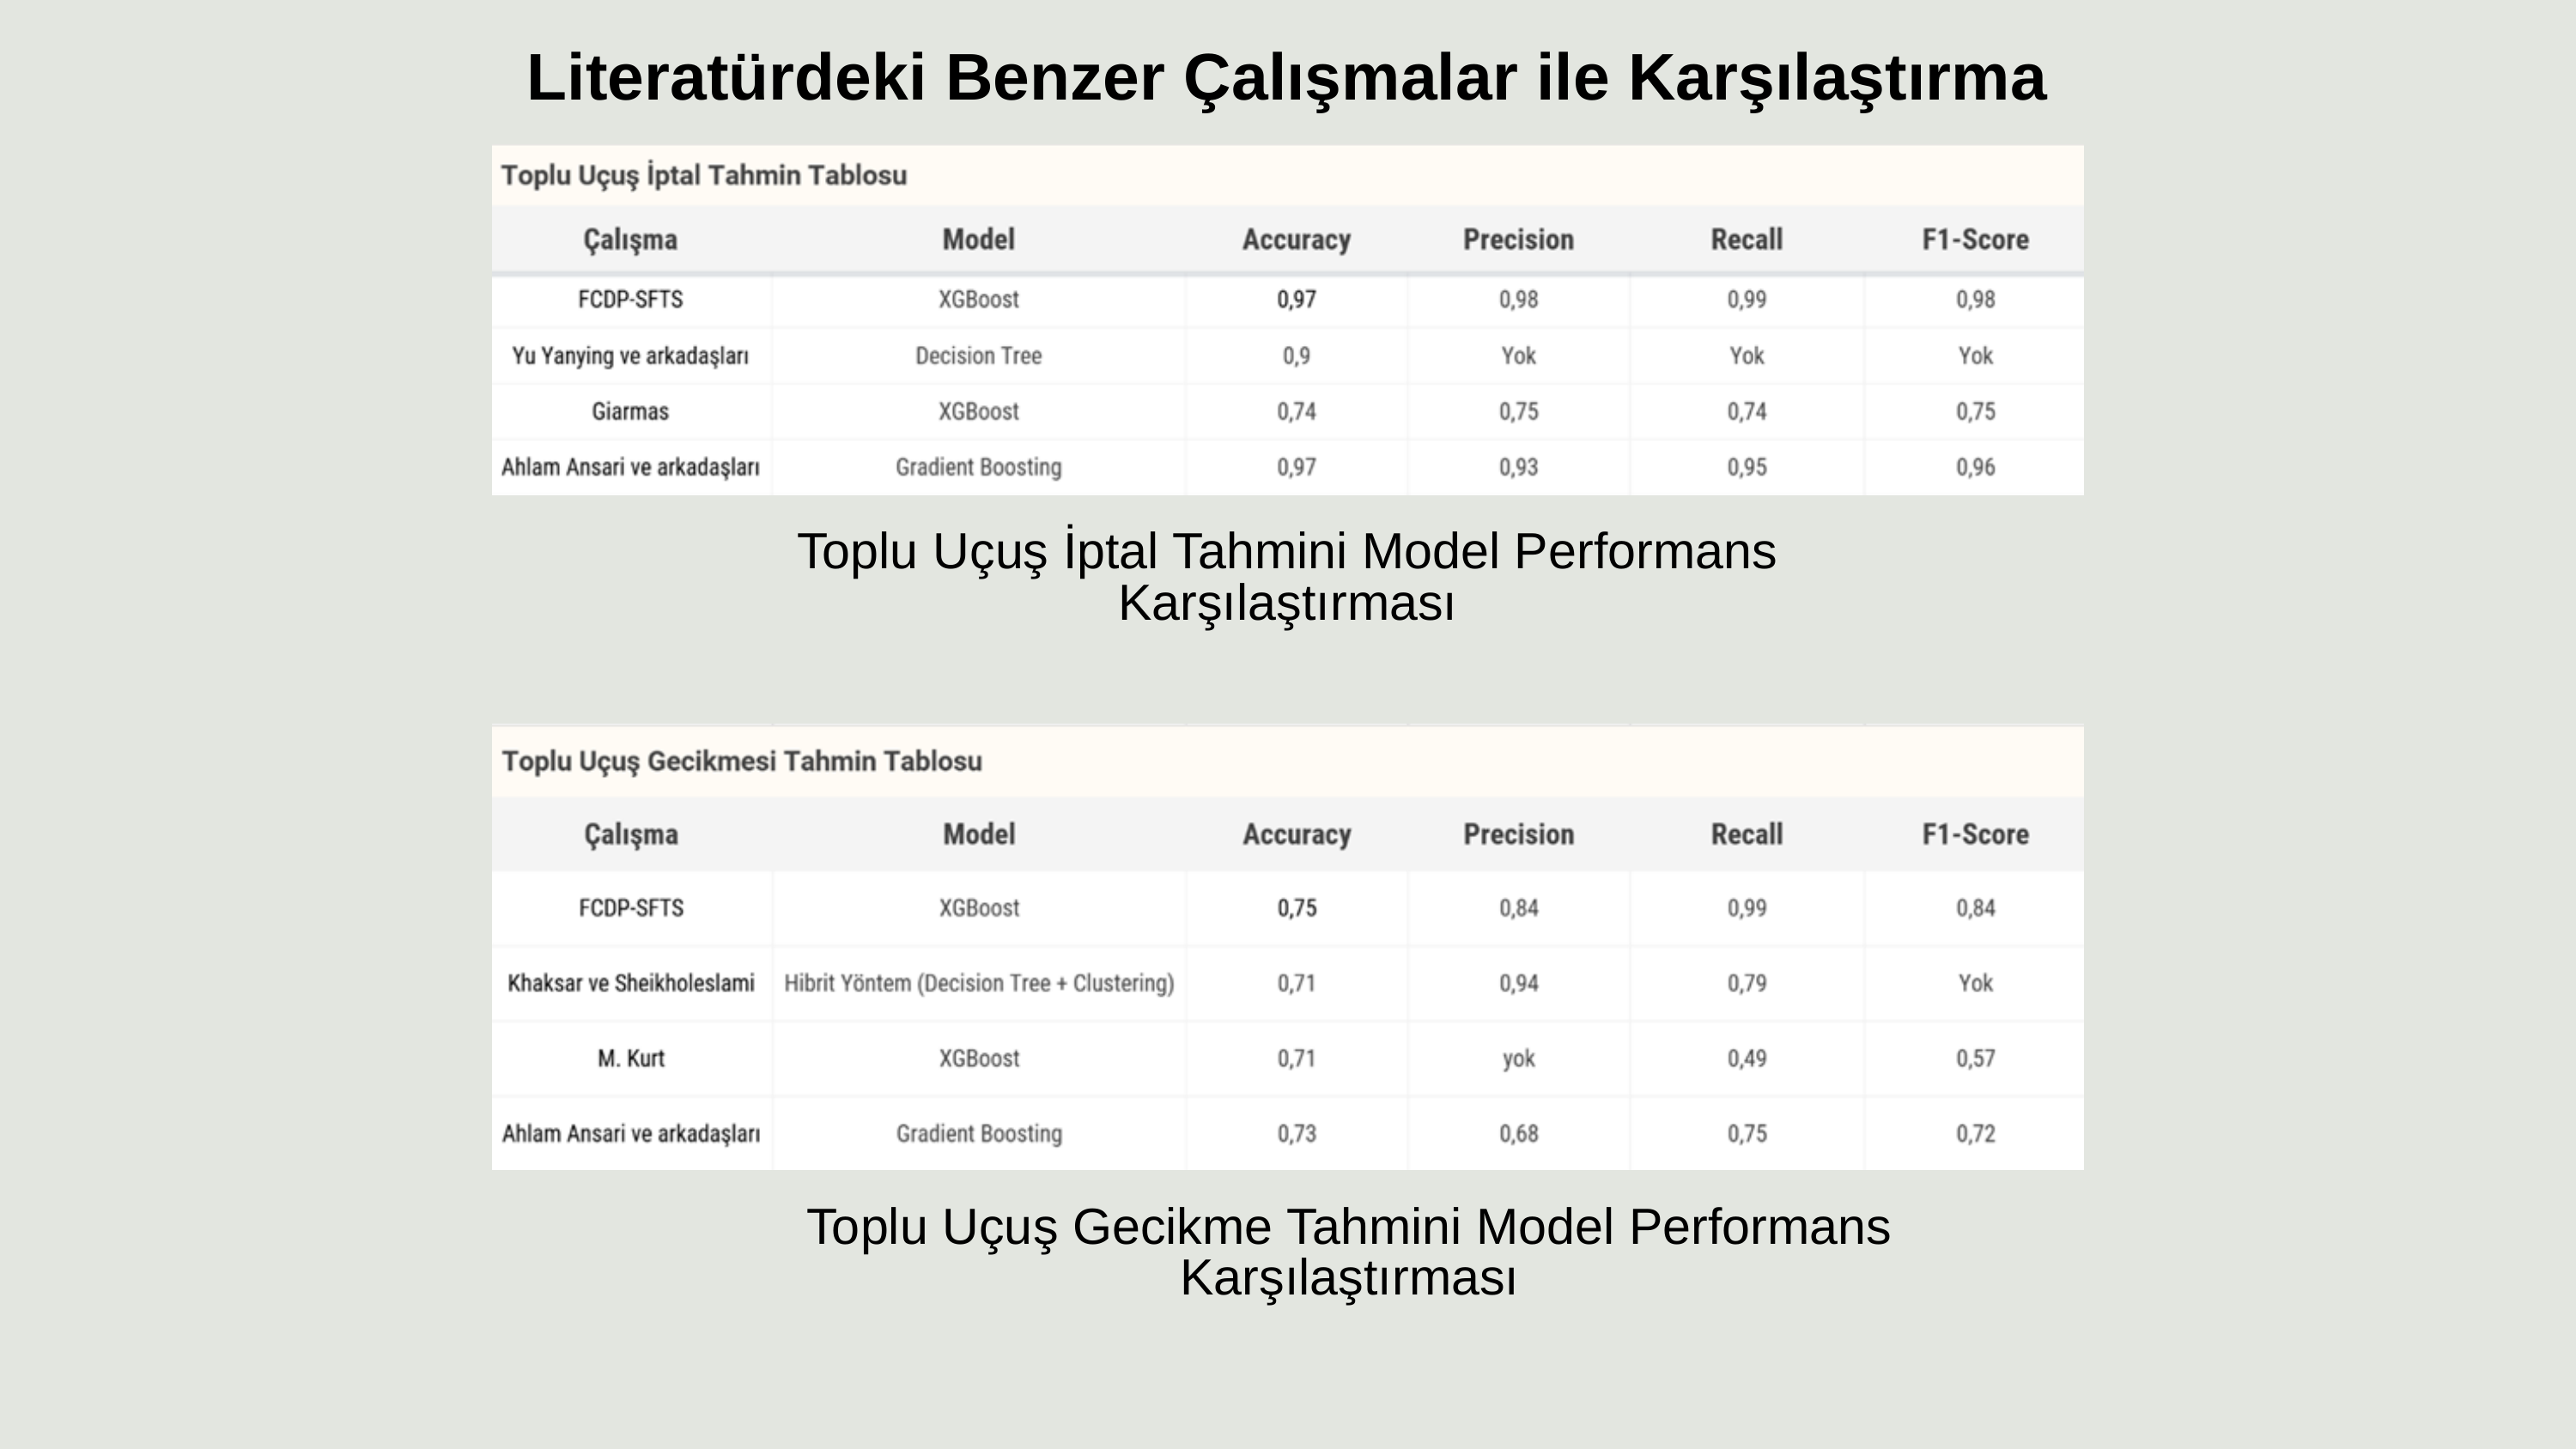

Literatürdeki Benzer Çalışmalar ile Karşılaştırma

Toplu Uçuş İptal Tahmini Model Performans Karşılaştırması

Toplu Uçuş Gecikme Tahmini Model Performans Karşılaştırması